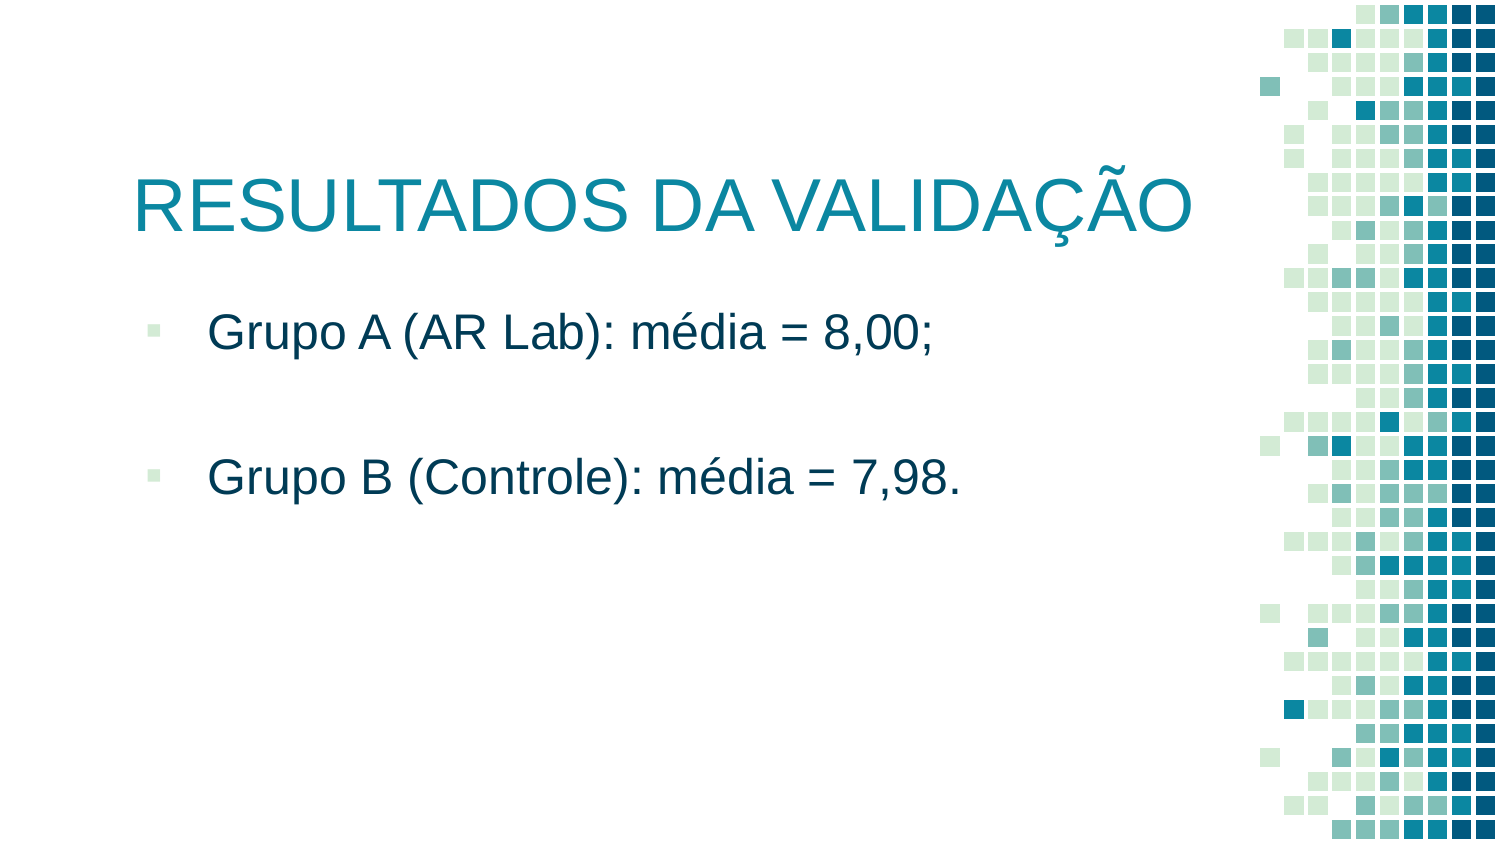

# RESULTADOS DA VALIDAÇÃO
Grupo A (AR Lab): média = 8,00;

Grupo B (Controle): média = 7,98.